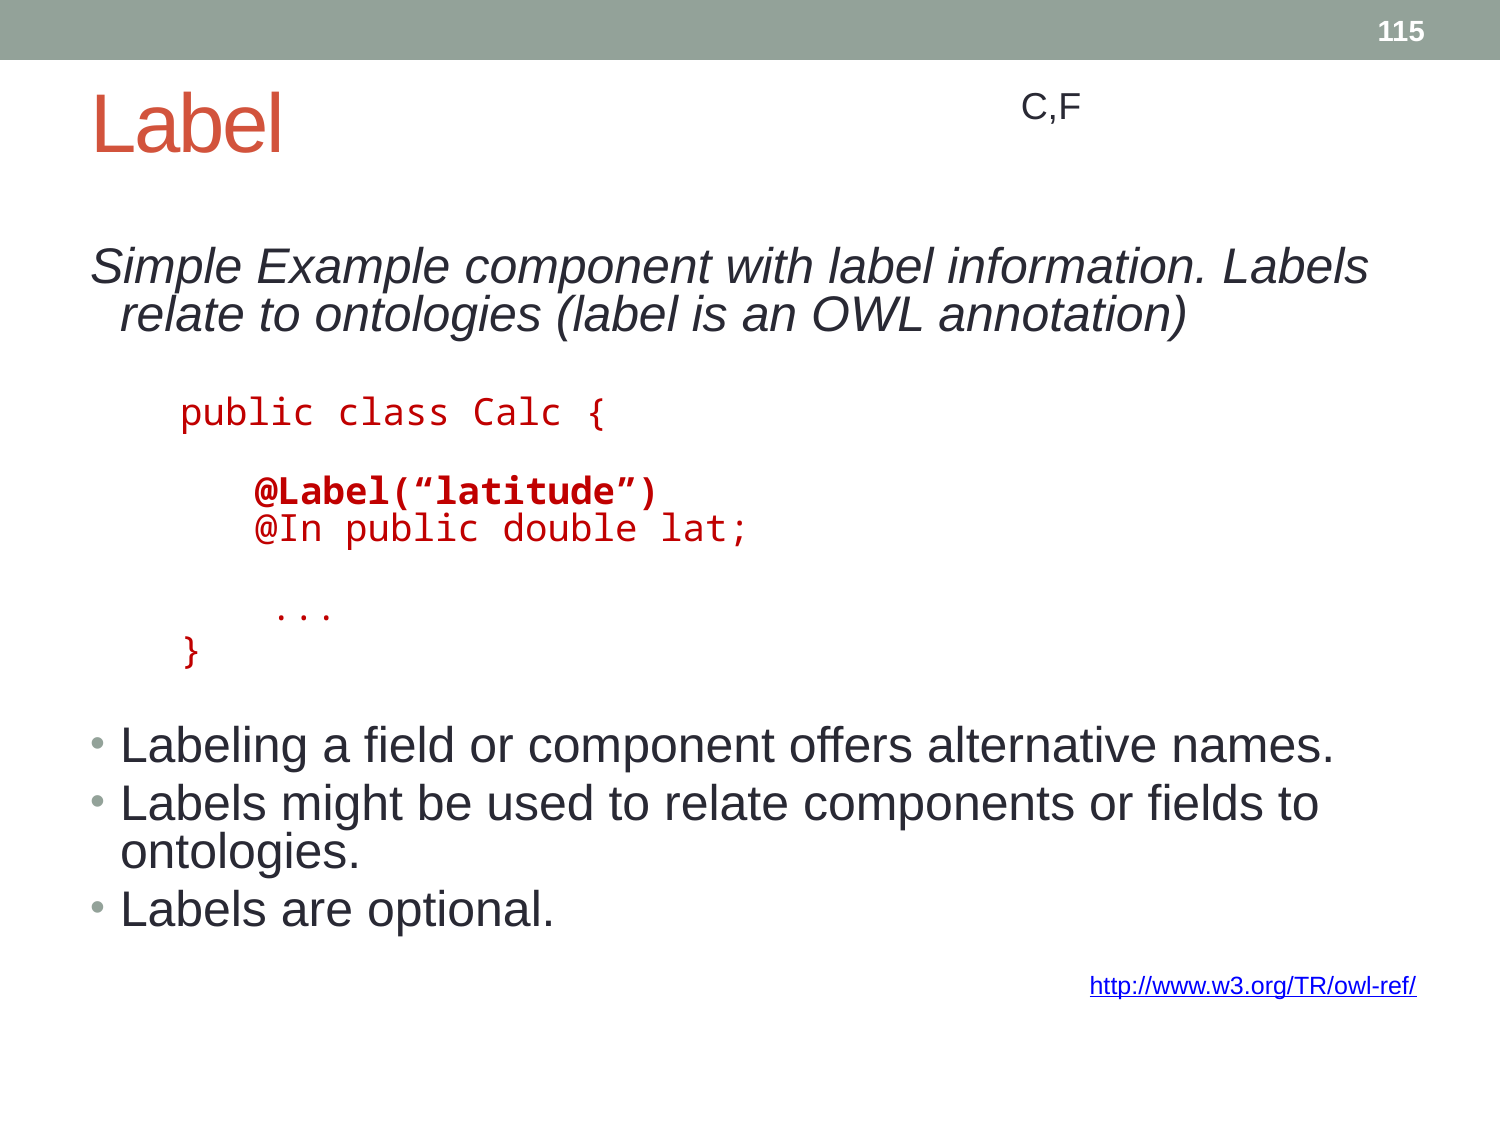

115
# Label
C,F
Simple Example component with label information. Labels relate to ontologies (label is an OWL annotation)

public class Calc {
	  @Label(“latitude”)
  @In public double lat;
    ...
}

Labeling a field or component offers alternative names.
Labels might be used to relate components or fields to ontologies.
Labels are optional.

http://www.w3.org/TR/owl-ref/